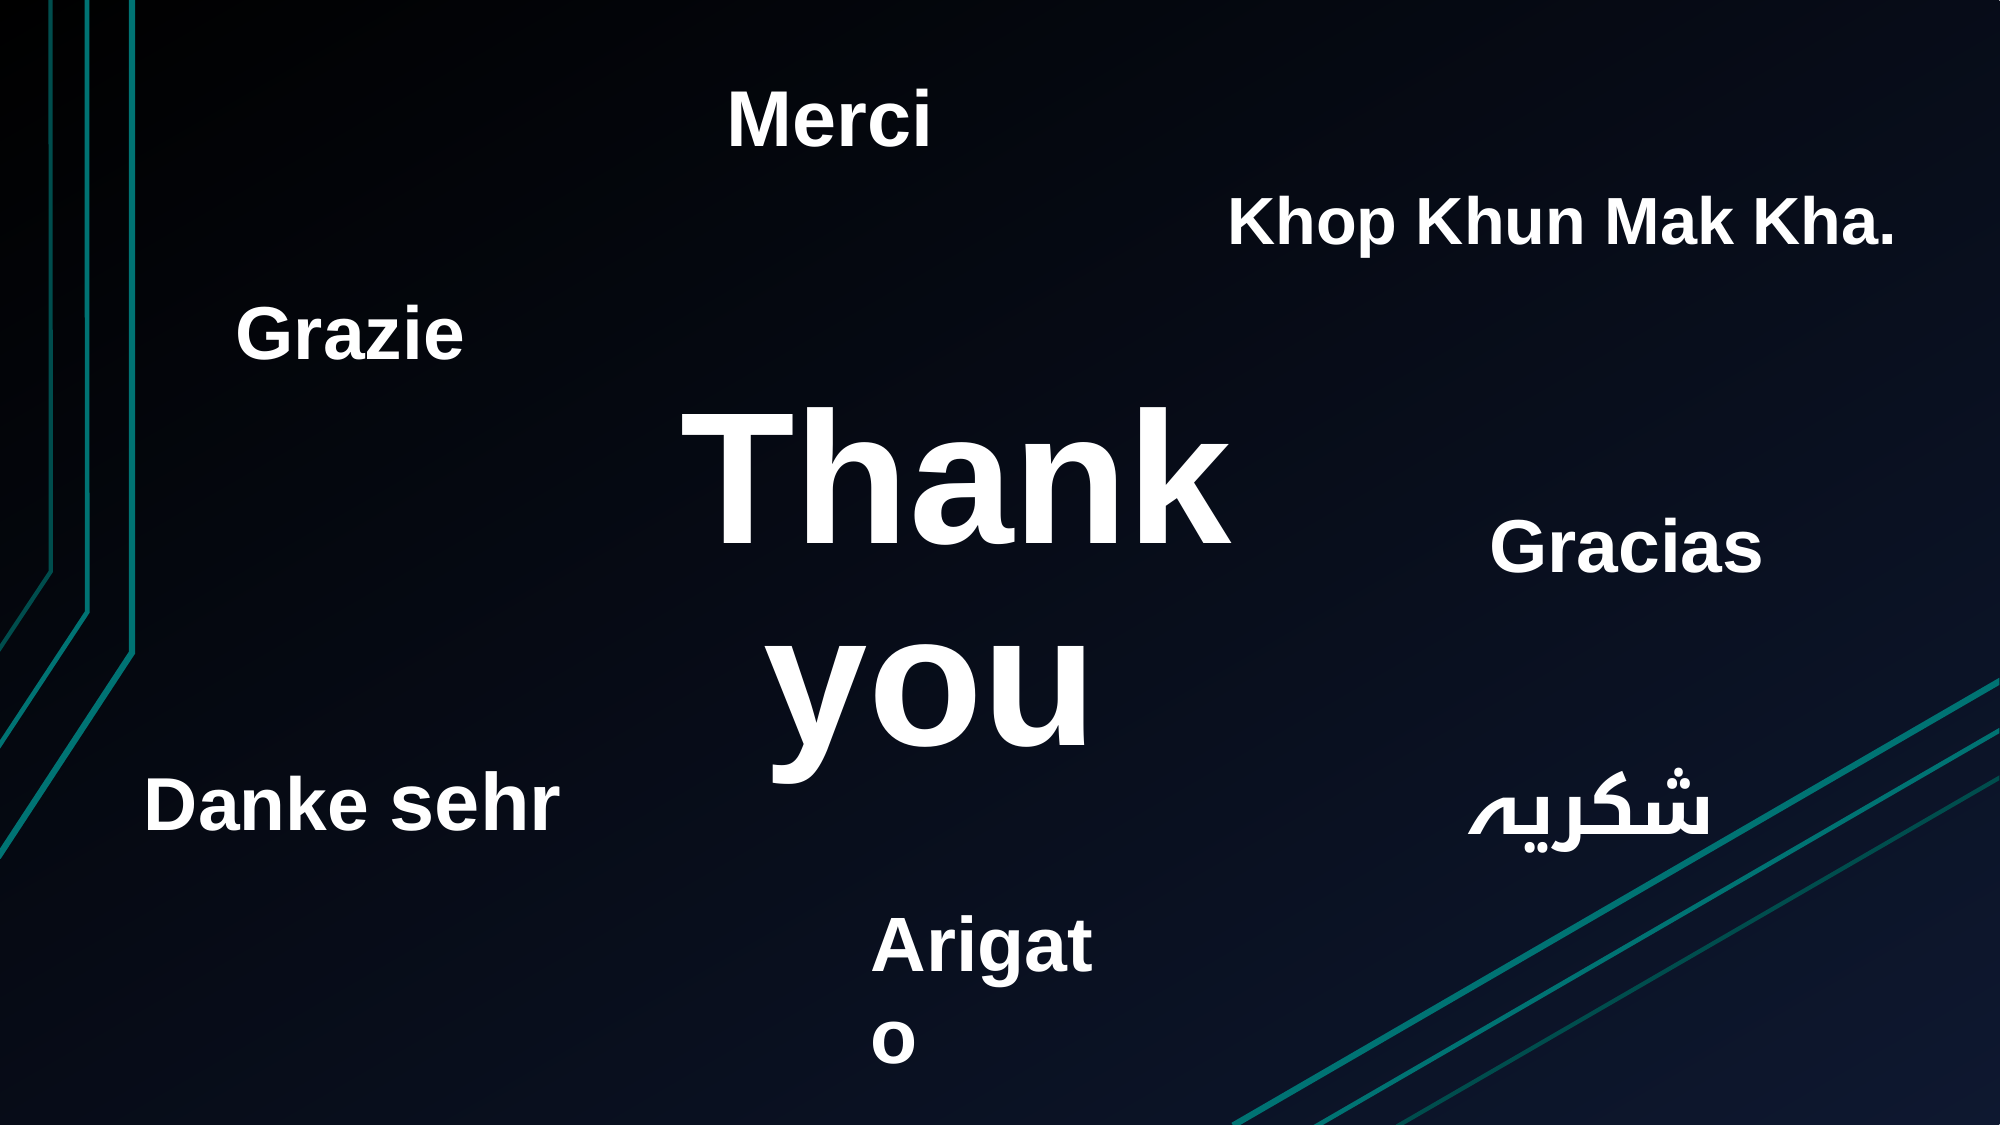

Merci
Khop Khun Mak Kha.
Grazie
# Thank you
Gracias
Danke sehr
شکریہ
Arigato